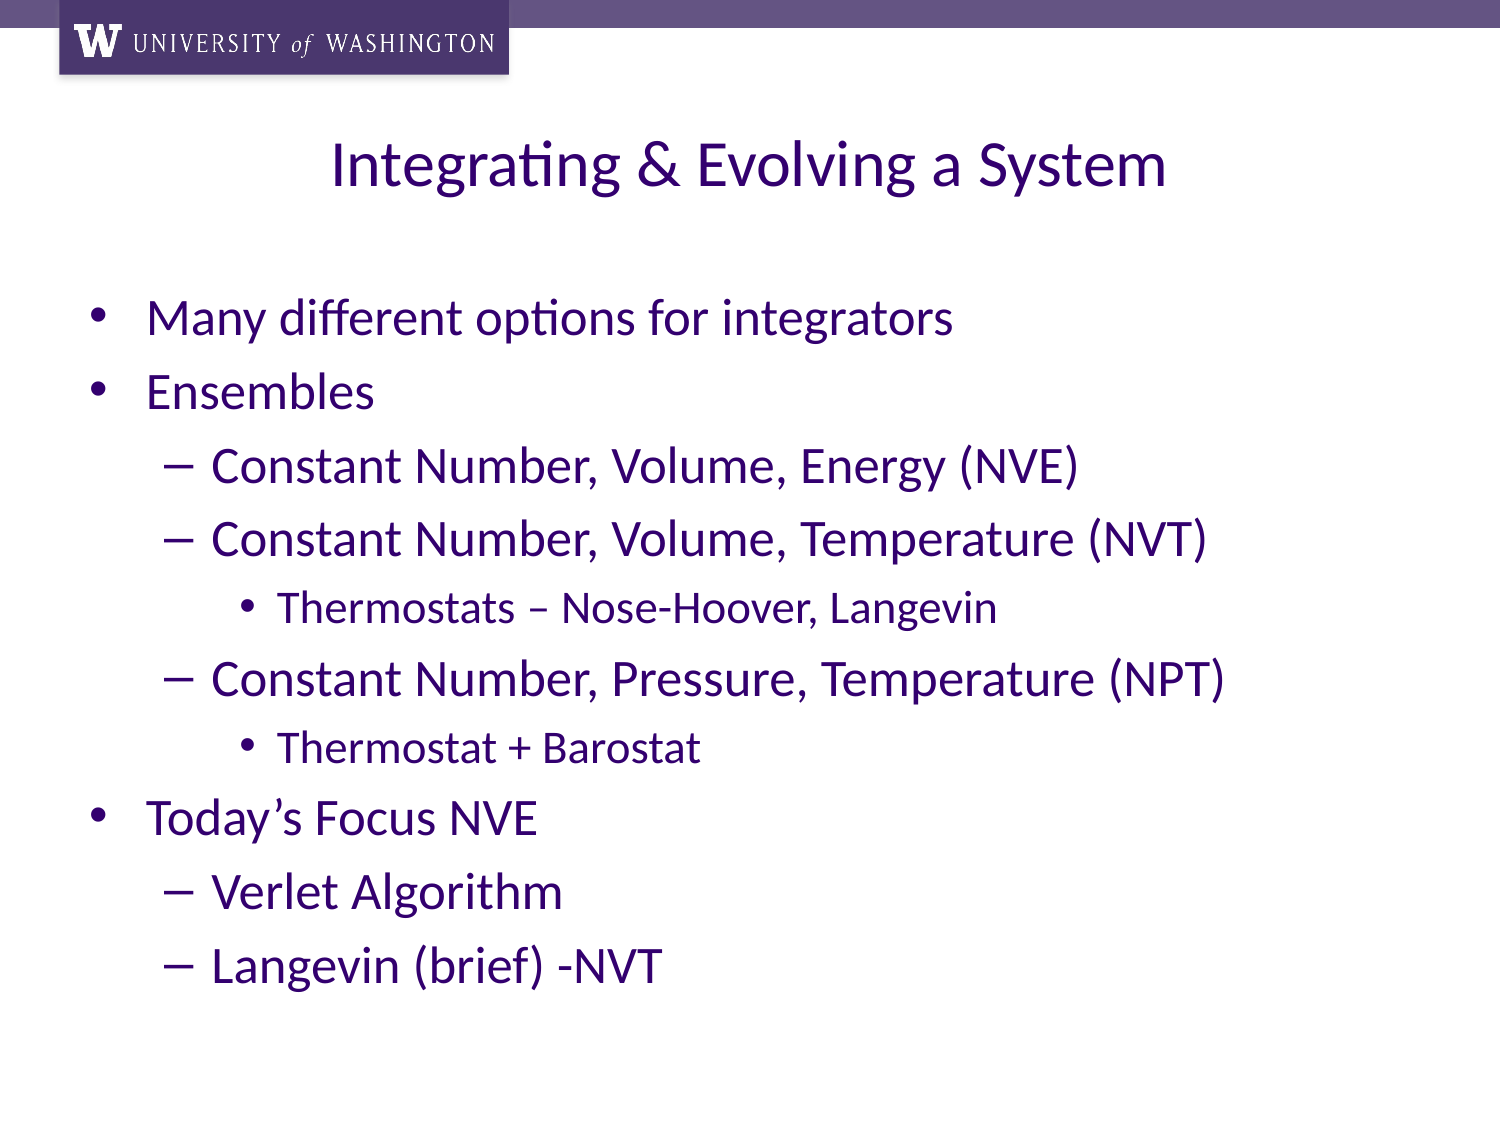

# Integrating & Evolving a System
Many different options for integrators
Ensembles
Constant Number, Volume, Energy (NVE)
Constant Number, Volume, Temperature (NVT)
Thermostats – Nose-Hoover, Langevin
Constant Number, Pressure, Temperature (NPT)
Thermostat + Barostat
Today’s Focus NVE
Verlet Algorithm
Langevin (brief) -NVT